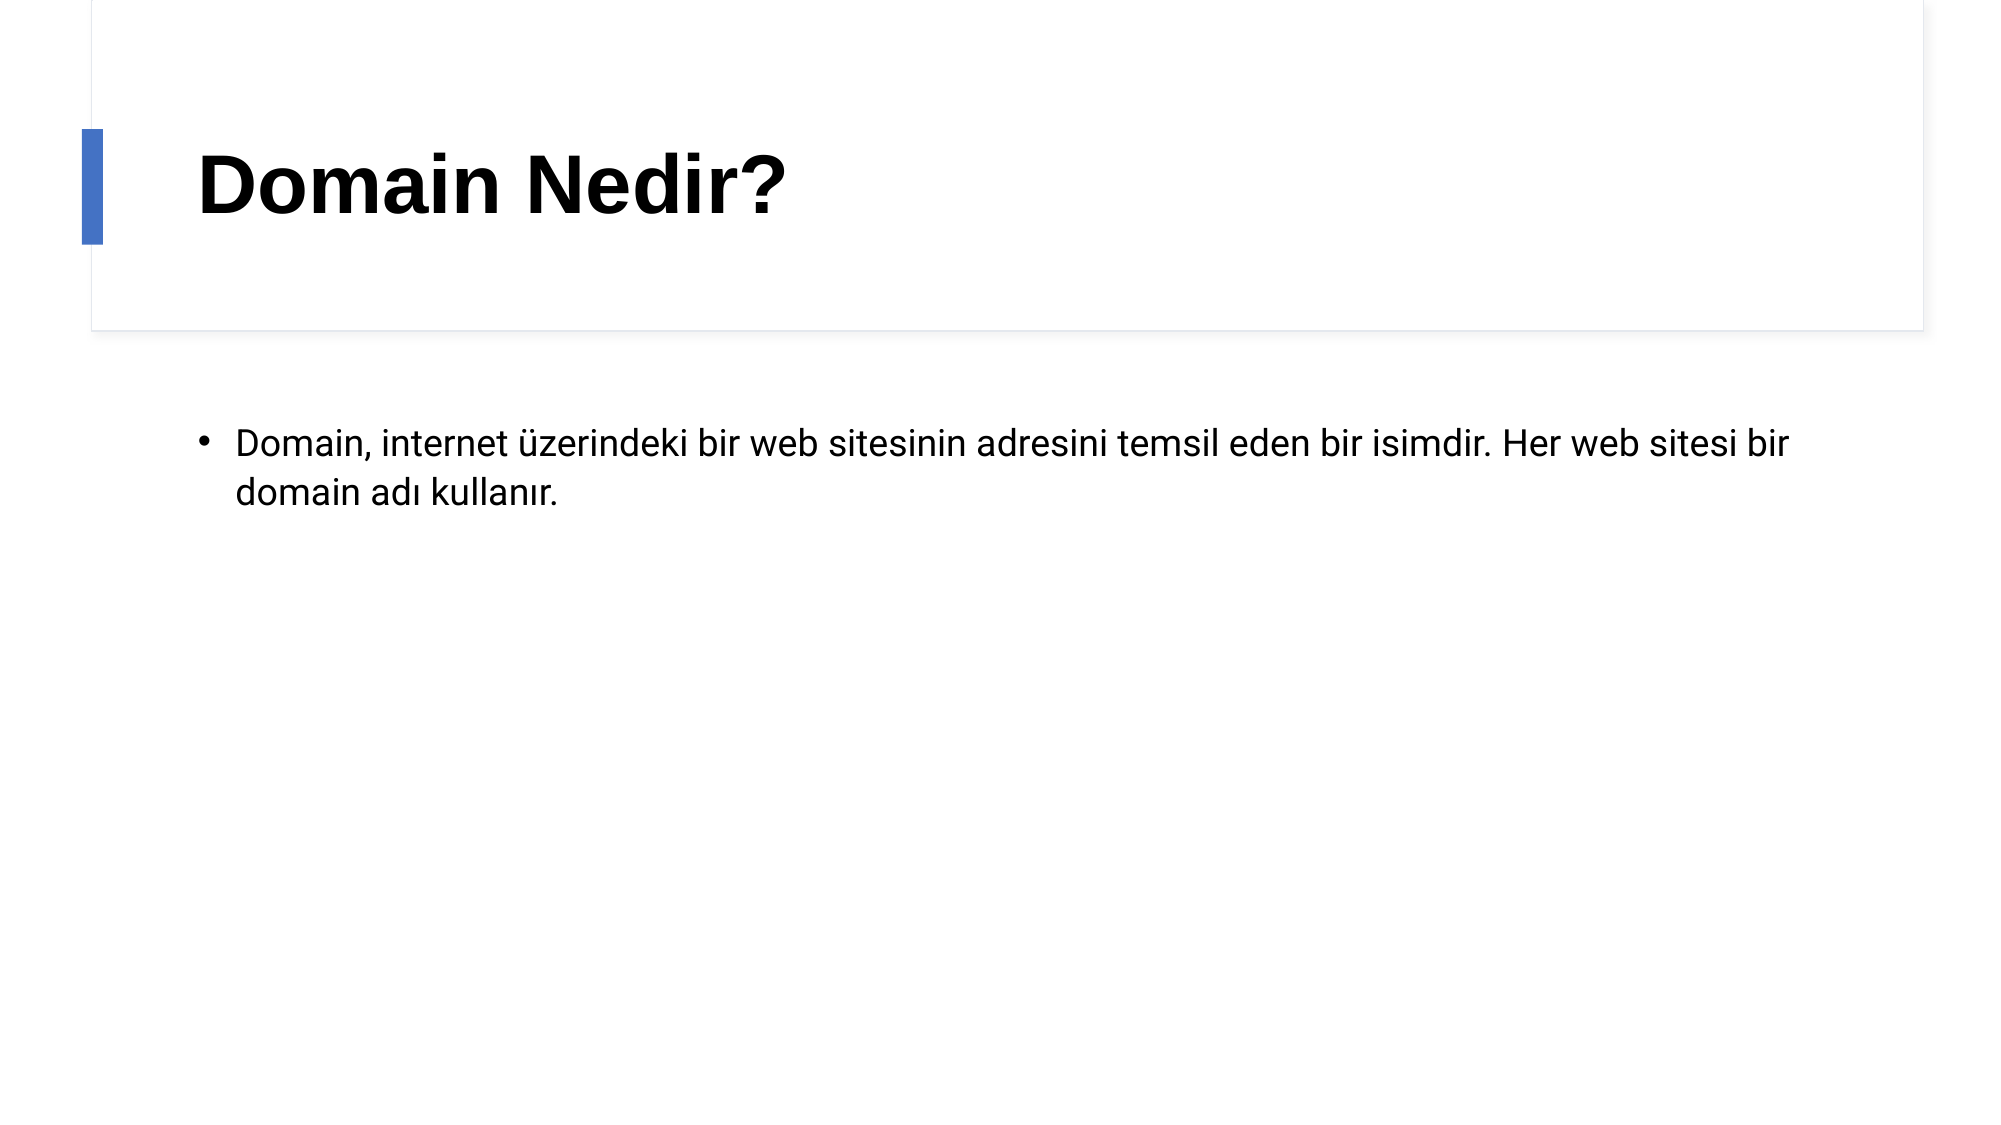

# Domain Nedir?
Domain, internet üzerindeki bir web sitesinin adresini temsil eden bir isimdir. Her web sitesi bir domain adı kullanır.